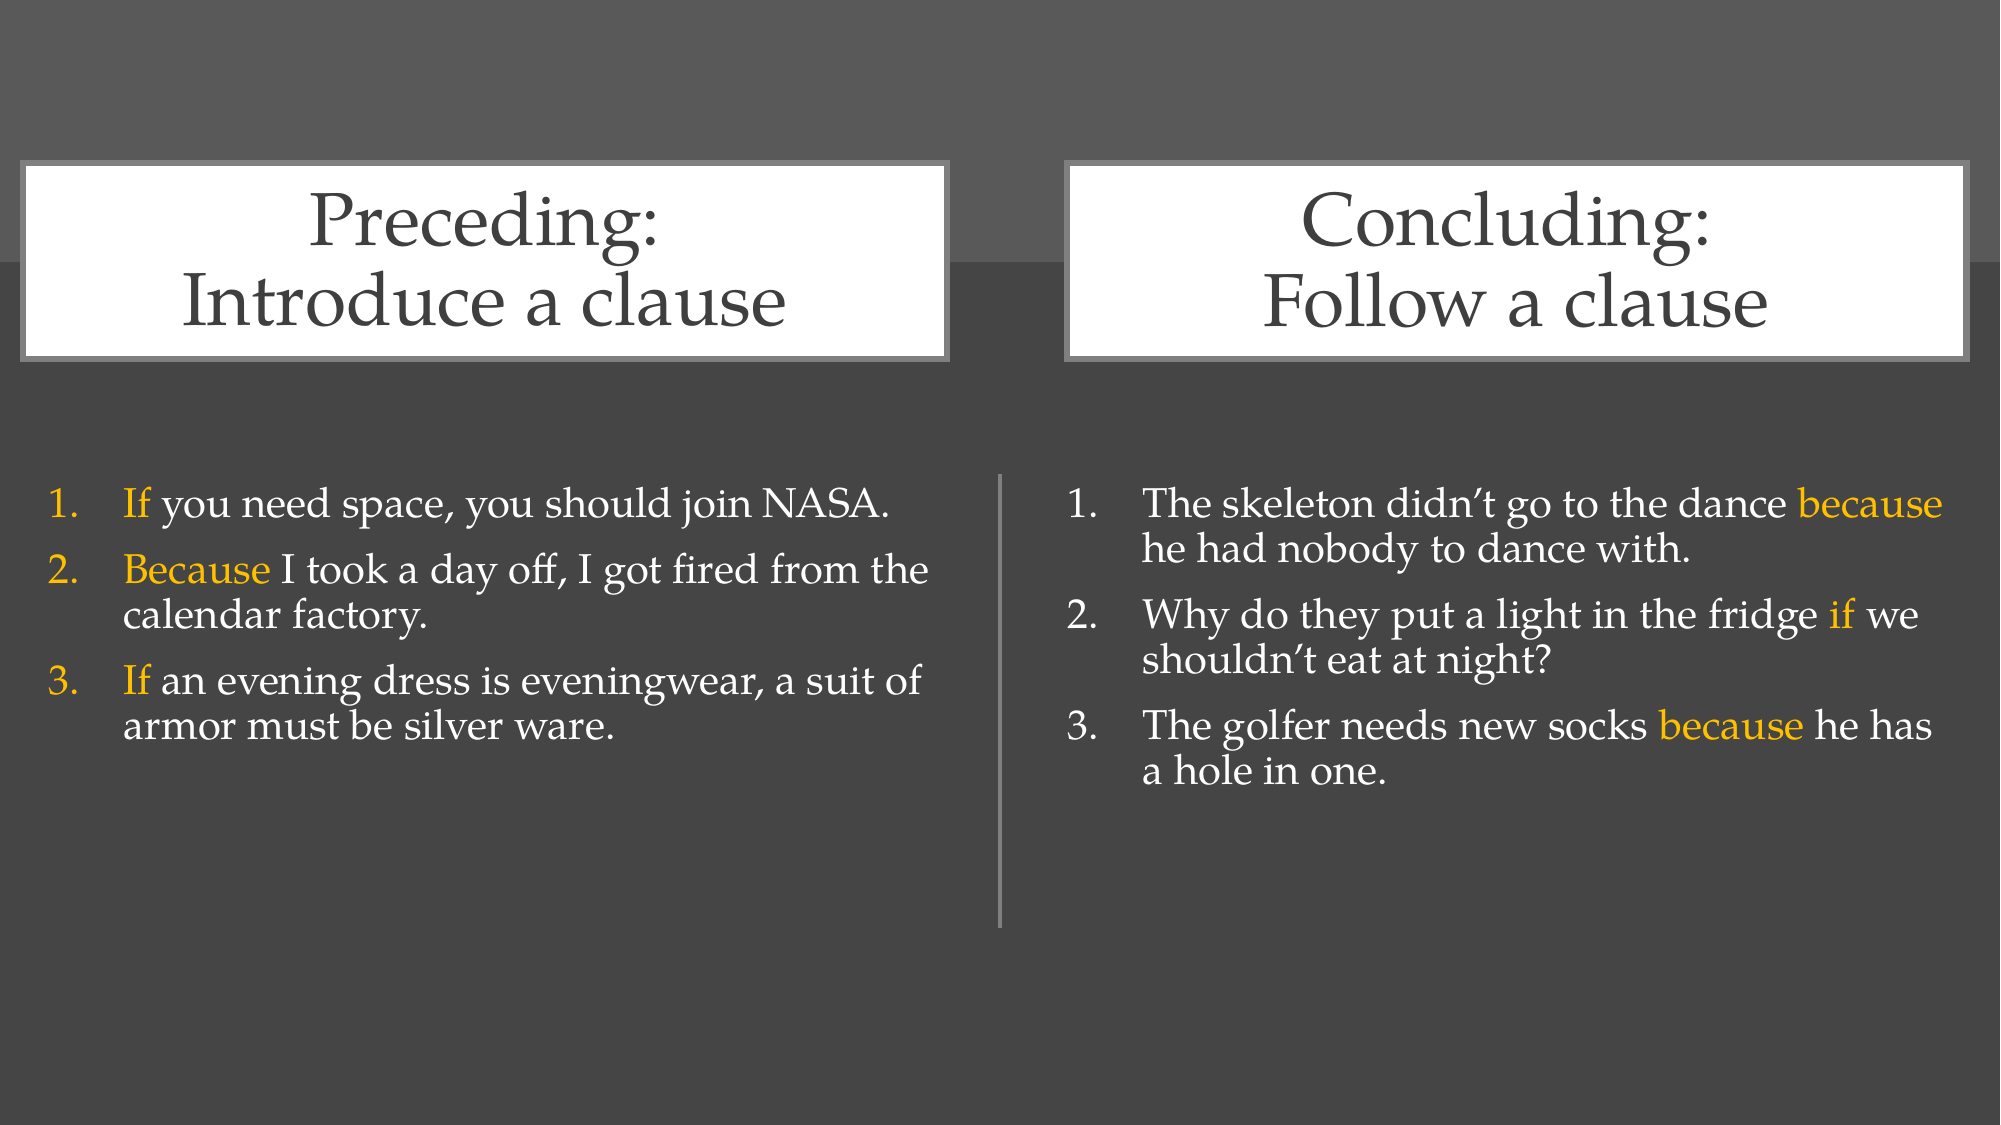

# Preceding: Introduce a clause
Concluding:
Follow a clause
The skeleton didn’t go to the dance because he had nobody to dance with.
Why do they put a light in the fridge if we shouldn’t eat at night?
The golfer needs new socks because he has a hole in one.

If you need space, you should join NASA.
Because I took a day off, I got fired from the calendar factory.
If an evening dress is eveningwear, a suit of armor must be silver ware.